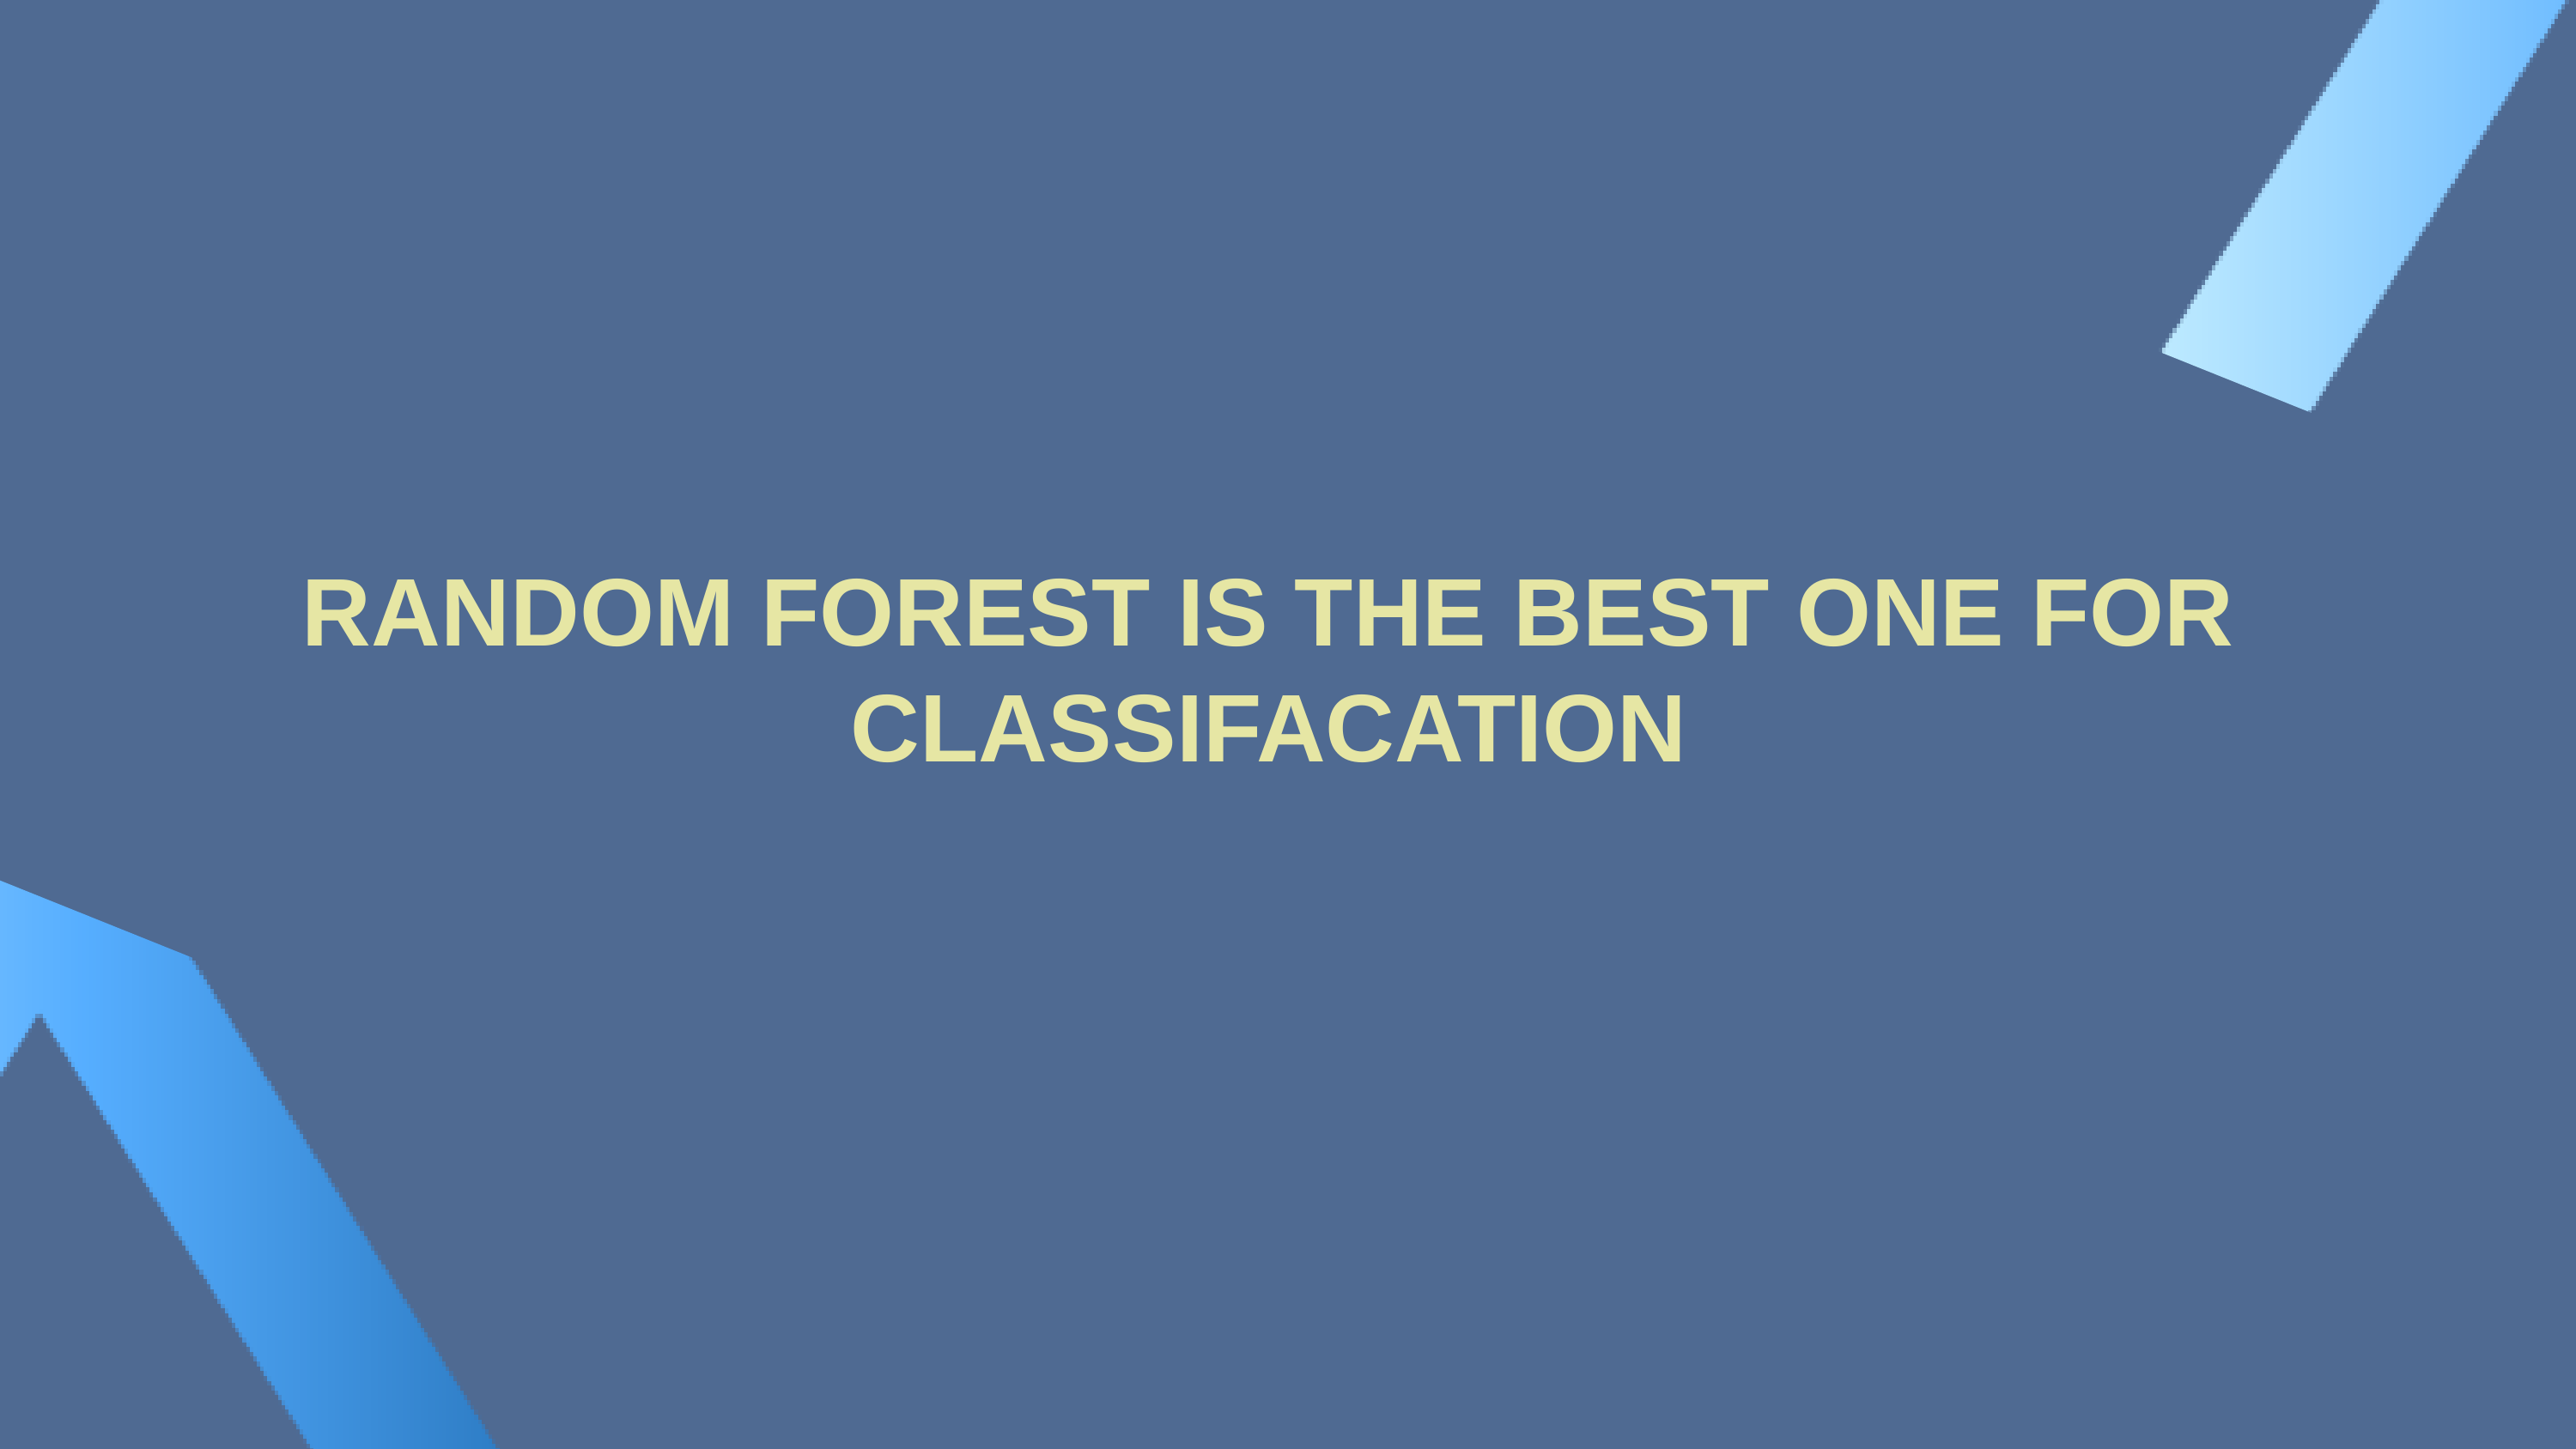

RANDOM FOREST IS THE BEST ONE FOR CLASSIFACATION